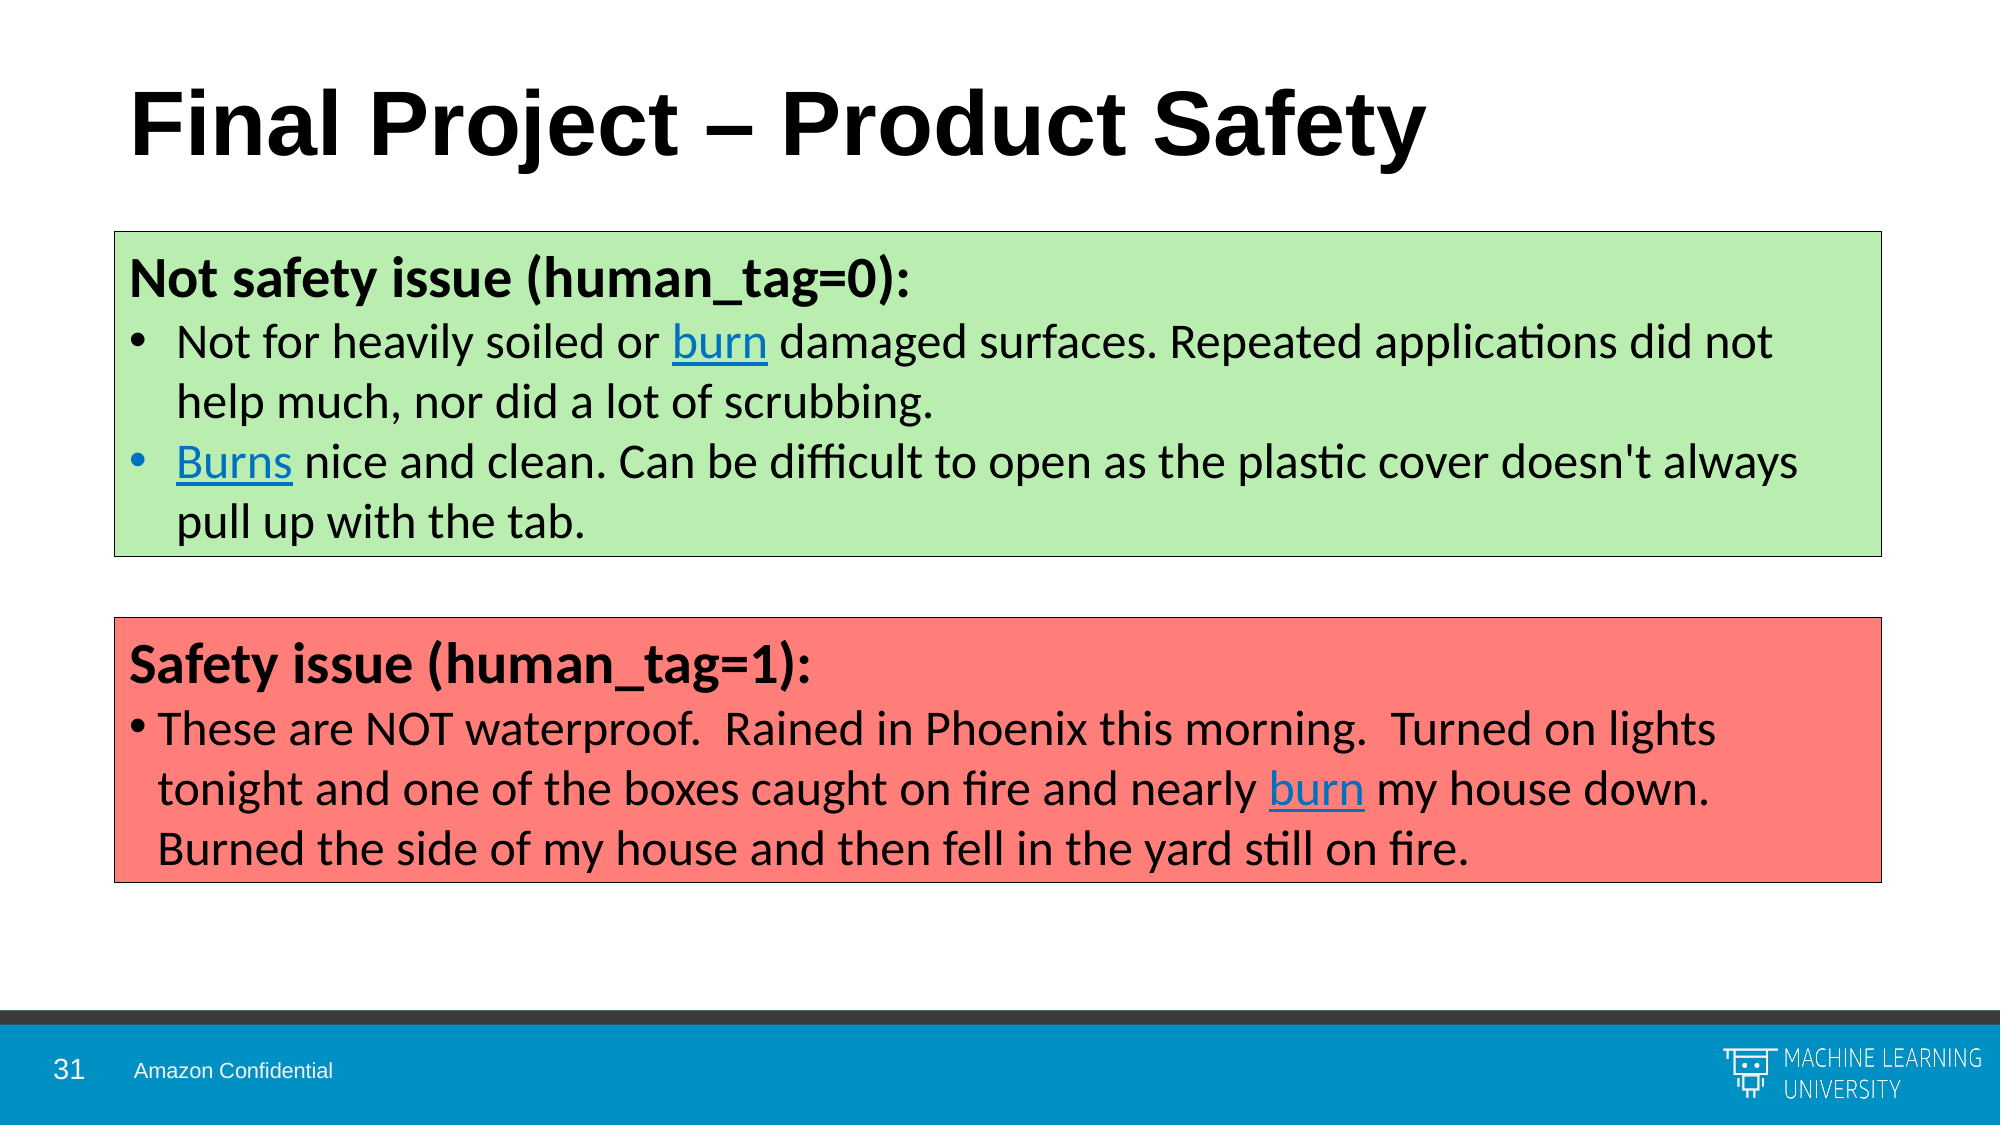

# Final Project – Product Safety
Not safety issue (human_tag=0):
Not for heavily soiled or burn damaged surfaces. Repeated applications did not help much, nor did a lot of scrubbing.
Burns nice and clean. Can be difficult to open as the plastic cover doesn't always pull up with the tab.
Safety issue (human_tag=1):
These are NOT waterproof.  Rained in Phoenix this morning.  Turned on lights tonight and one of the boxes caught on fire and nearly burn my house down.  Burned the side of my house and then fell in the yard still on fire.